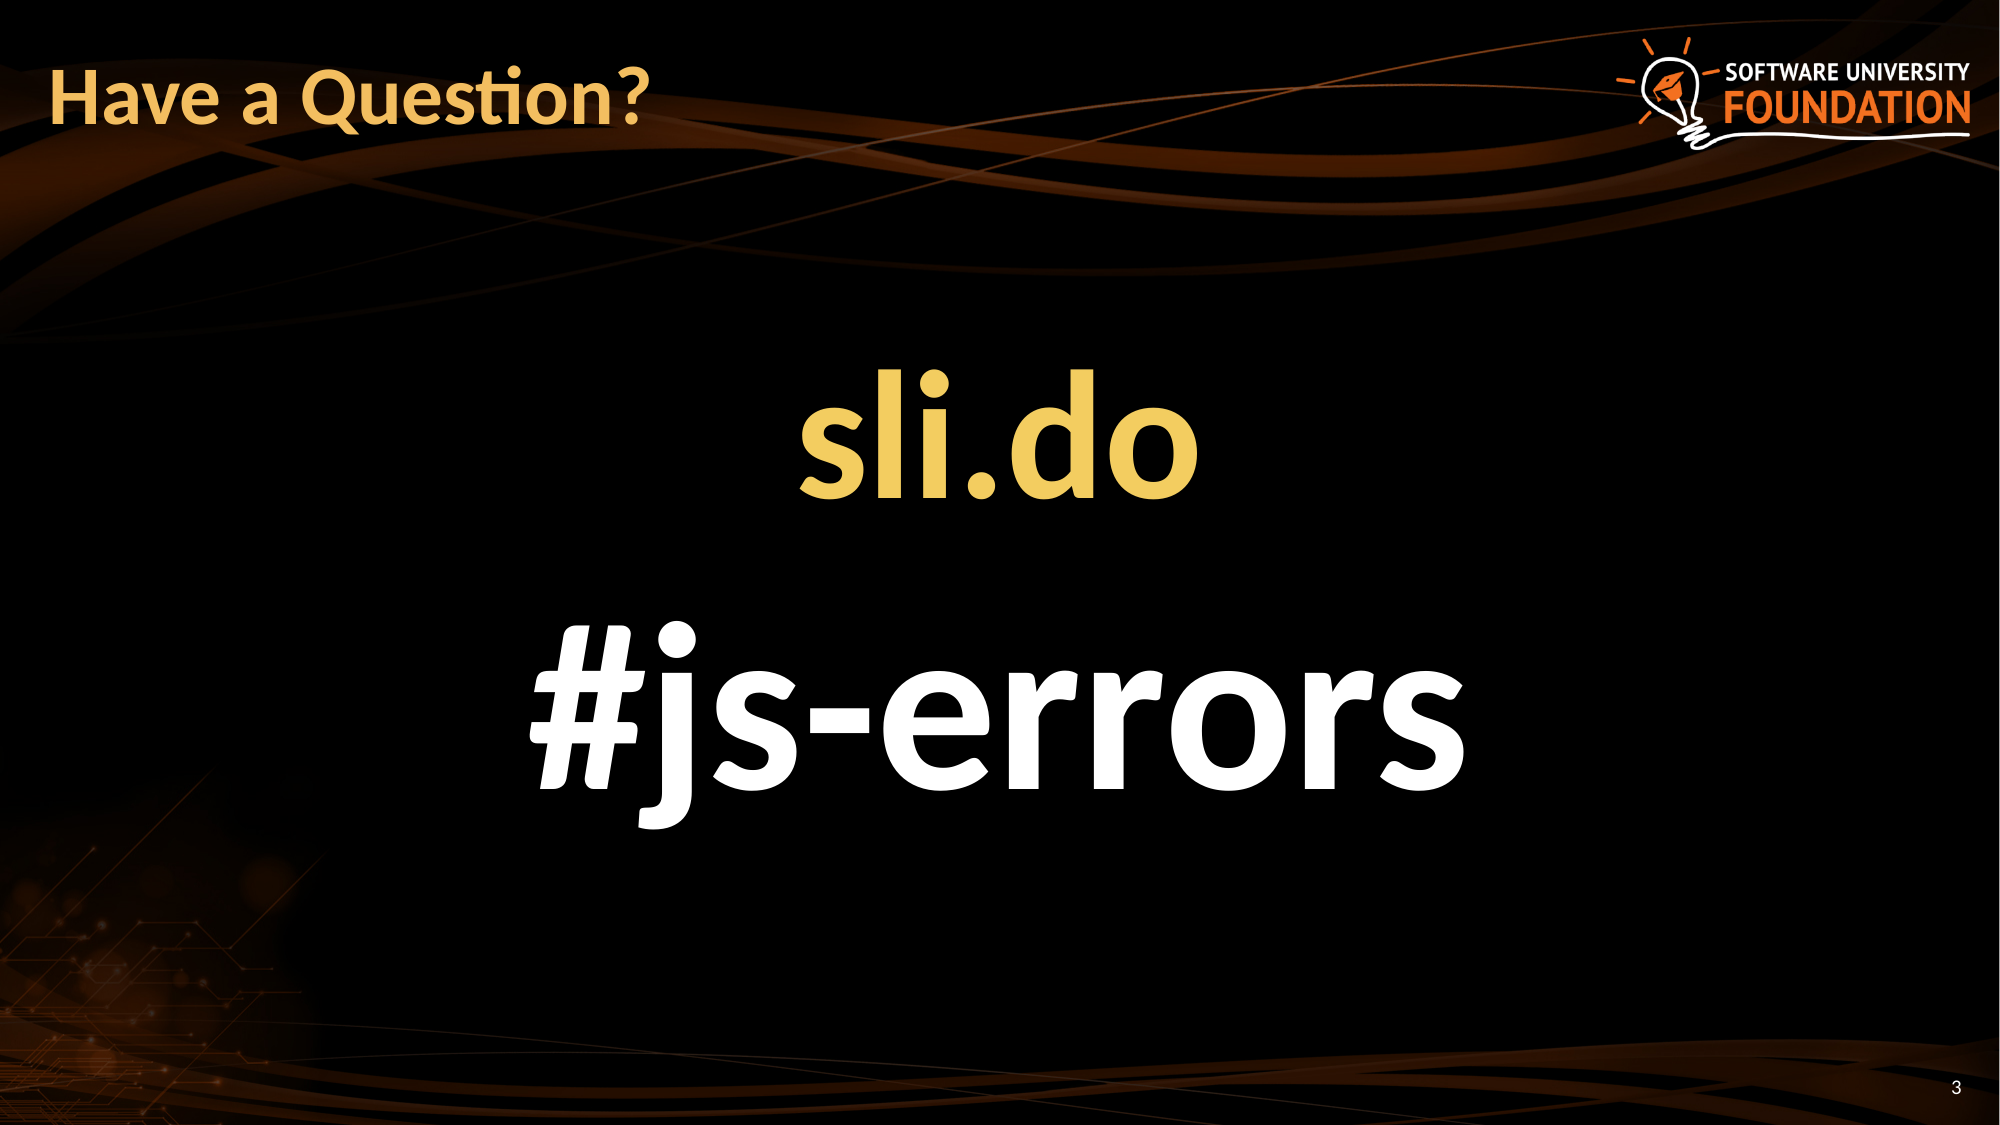

# Have a Question?

sli.do
#js-errors
3